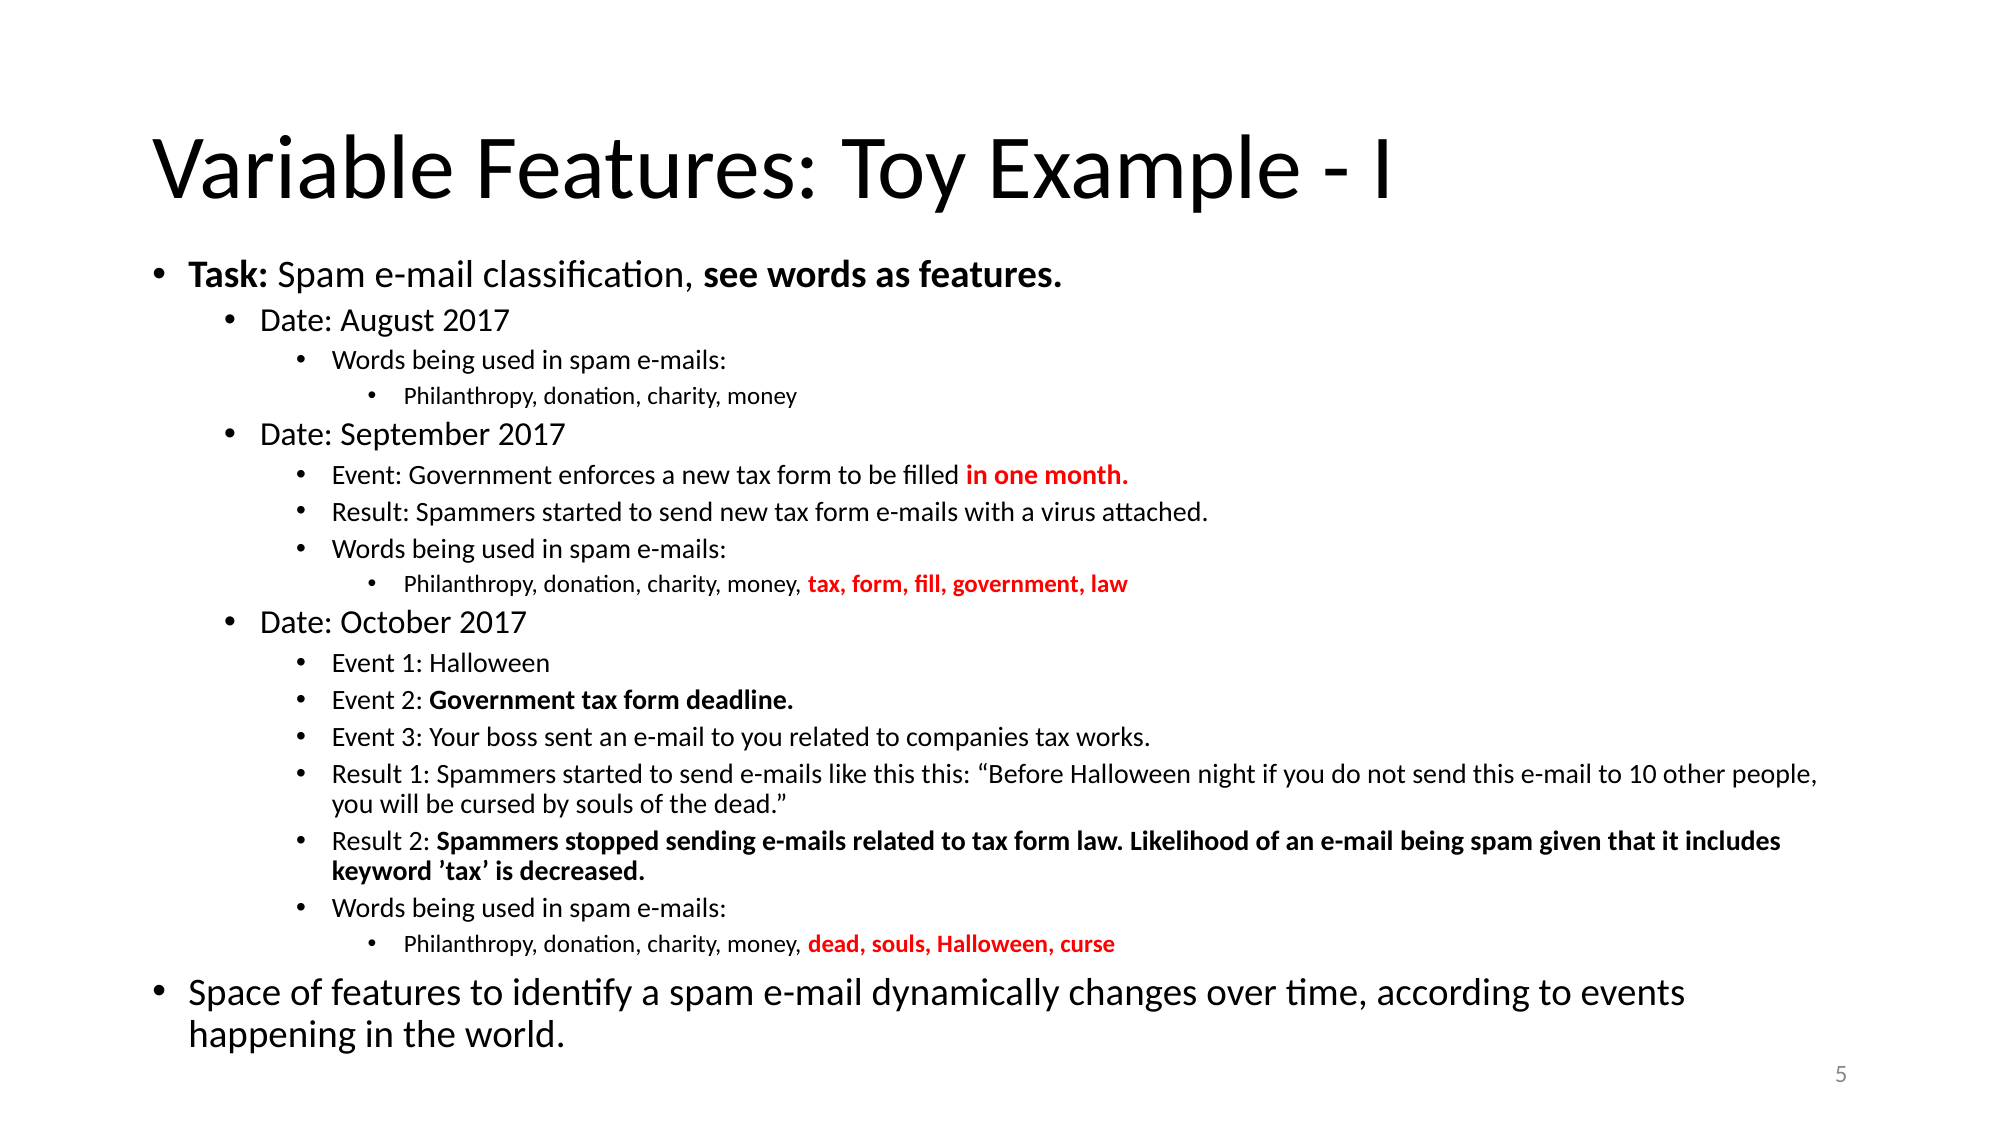

# Variable Features: Toy Example - I
Task: Spam e-mail classification, see words as features.
Date: August 2017
Words being used in spam e-mails:
Philanthropy, donation, charity, money
Date: September 2017
Event: Government enforces a new tax form to be filled in one month.
Result: Spammers started to send new tax form e-mails with a virus attached.
Words being used in spam e-mails:
Philanthropy, donation, charity, money, tax, form, fill, government, law
Date: October 2017
Event 1: Halloween
Event 2: Government tax form deadline.
Event 3: Your boss sent an e-mail to you related to companies tax works.
Result 1: Spammers started to send e-mails like this this: “Before Halloween night if you do not send this e-mail to 10 other people, you will be cursed by souls of the dead.”
Result 2: Spammers stopped sending e-mails related to tax form law. Likelihood of an e-mail being spam given that it includes keyword ’tax’ is decreased.
Words being used in spam e-mails:
Philanthropy, donation, charity, money, dead, souls, Halloween, curse
Space of features to identify a spam e-mail dynamically changes over time, according to events happening in the world.

5